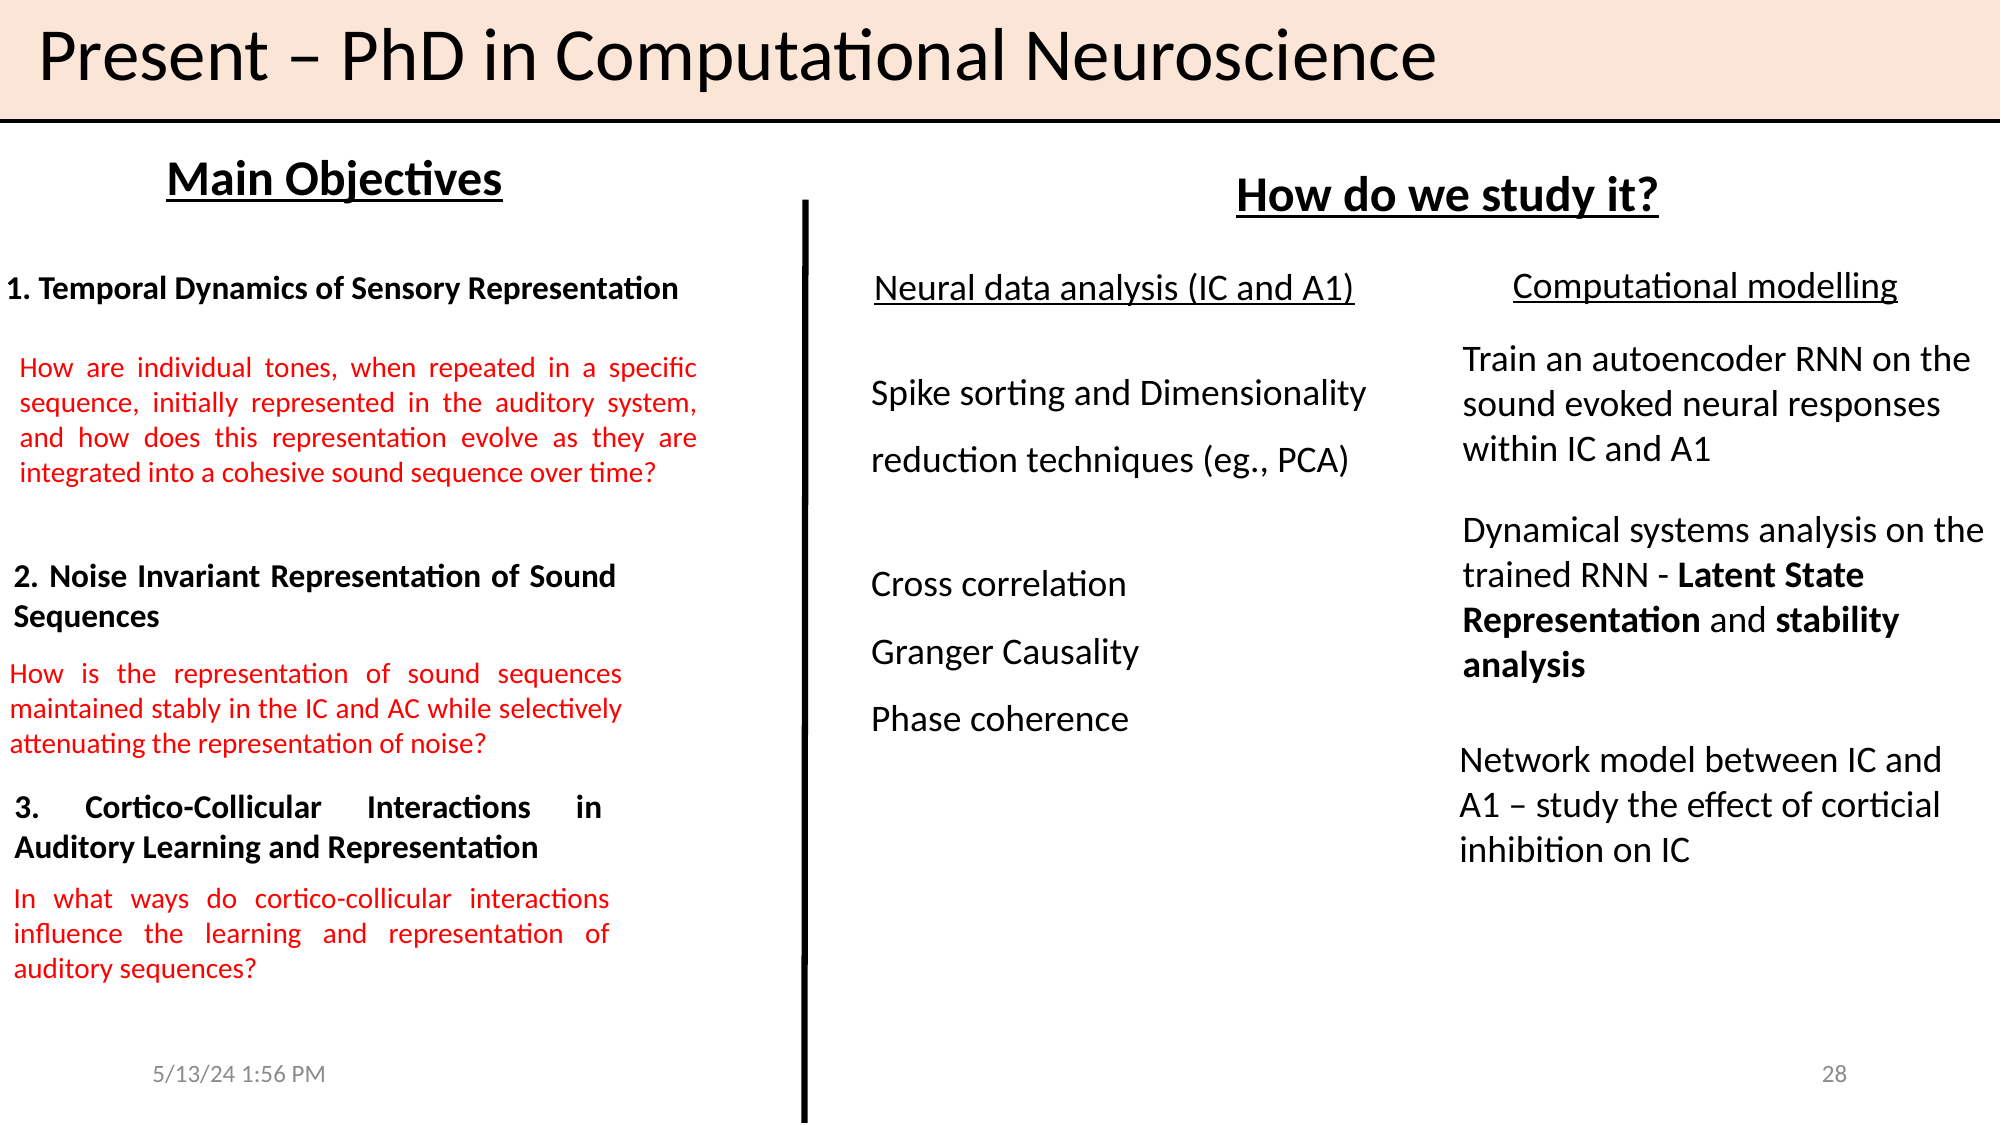

Present – PhD in Computational Neuroscience
Main Objectives
How do we study it?
1. Temporal Dynamics of Sensory Representation
Computational modelling
Neural data analysis (IC and A1)
Train an autoencoder RNN on the sound evoked neural responses within IC and A1
Spike sorting and Dimensionality reduction techniques (eg., PCA)
How are individual tones, when repeated in a specific sequence, initially represented in the auditory system, and how does this representation evolve as they are integrated into a cohesive sound sequence over time?
Dynamical systems analysis on the trained RNN - Latent State Representation and stability analysis
Cross correlation
Granger Causality
Phase coherence
2. Noise Invariant Representation of Sound Sequences
How is the representation of sound sequences maintained stably in the IC and AC while selectively attenuating the representation of noise?
Network model between IC and A1 – study the effect of corticial inhibition on IC
3. Cortico-Collicular Interactions in Auditory Learning and Representation
In what ways do cortico-collicular interactions influence the learning and representation of auditory sequences?
5/13/24 1:56 PM
28